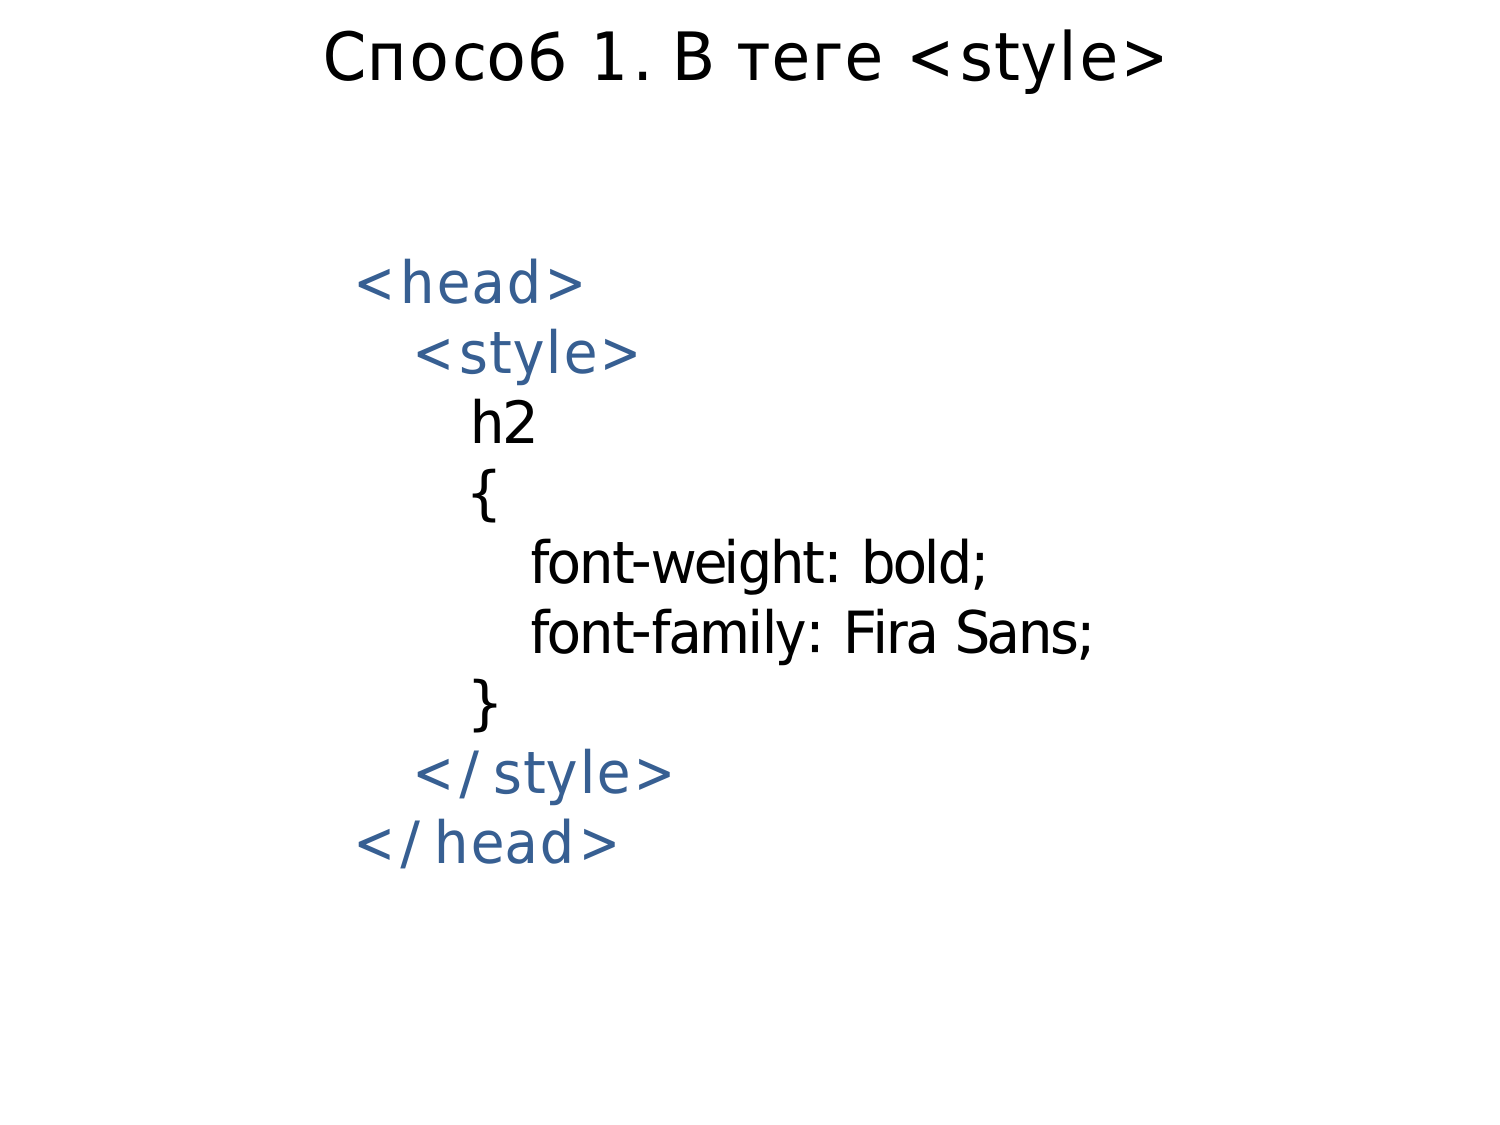

Способ 1. В теге <style>
<head>
	<style>
	h2
	{
	font-weight: bold;
	font-family: Fira Sans;
	}
	</style>
</head>